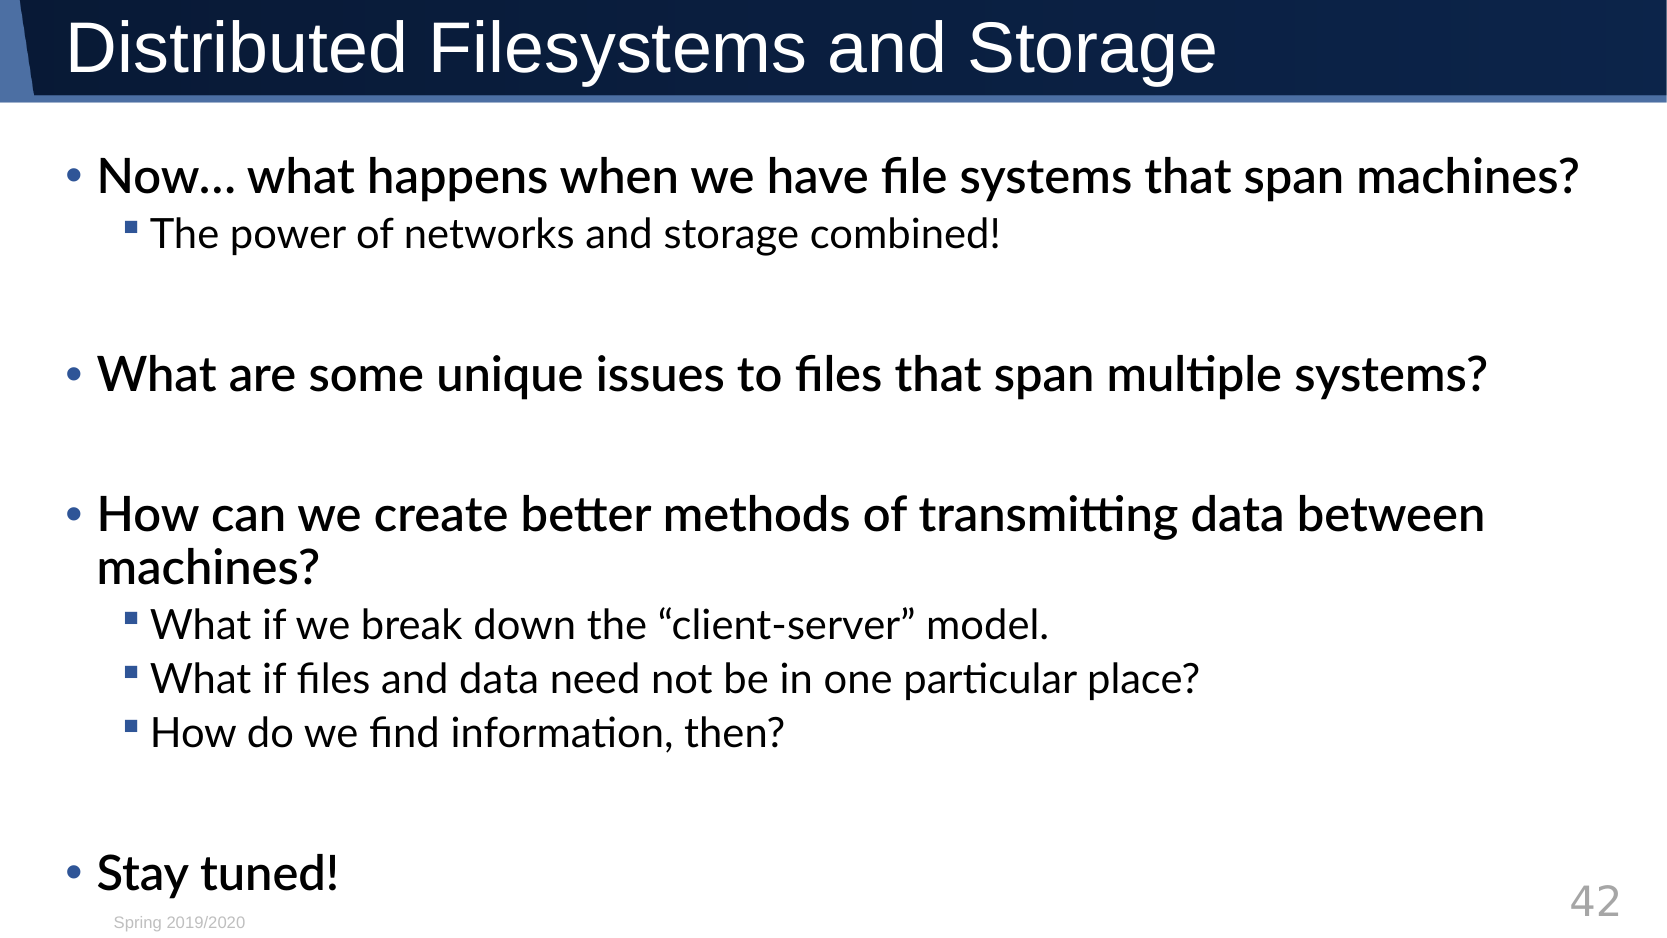

# Distributed Filesystems and Storage
Now… what happens when we have file systems that span machines?
The power of networks and storage combined!

What are some unique issues to files that span multiple systems?

How can we create better methods of transmitting data between machines?
What if we break down the “client-server” model.
What if files and data need not be in one particular place?
How do we find information, then?

Stay tuned!
Spring 2019/2020